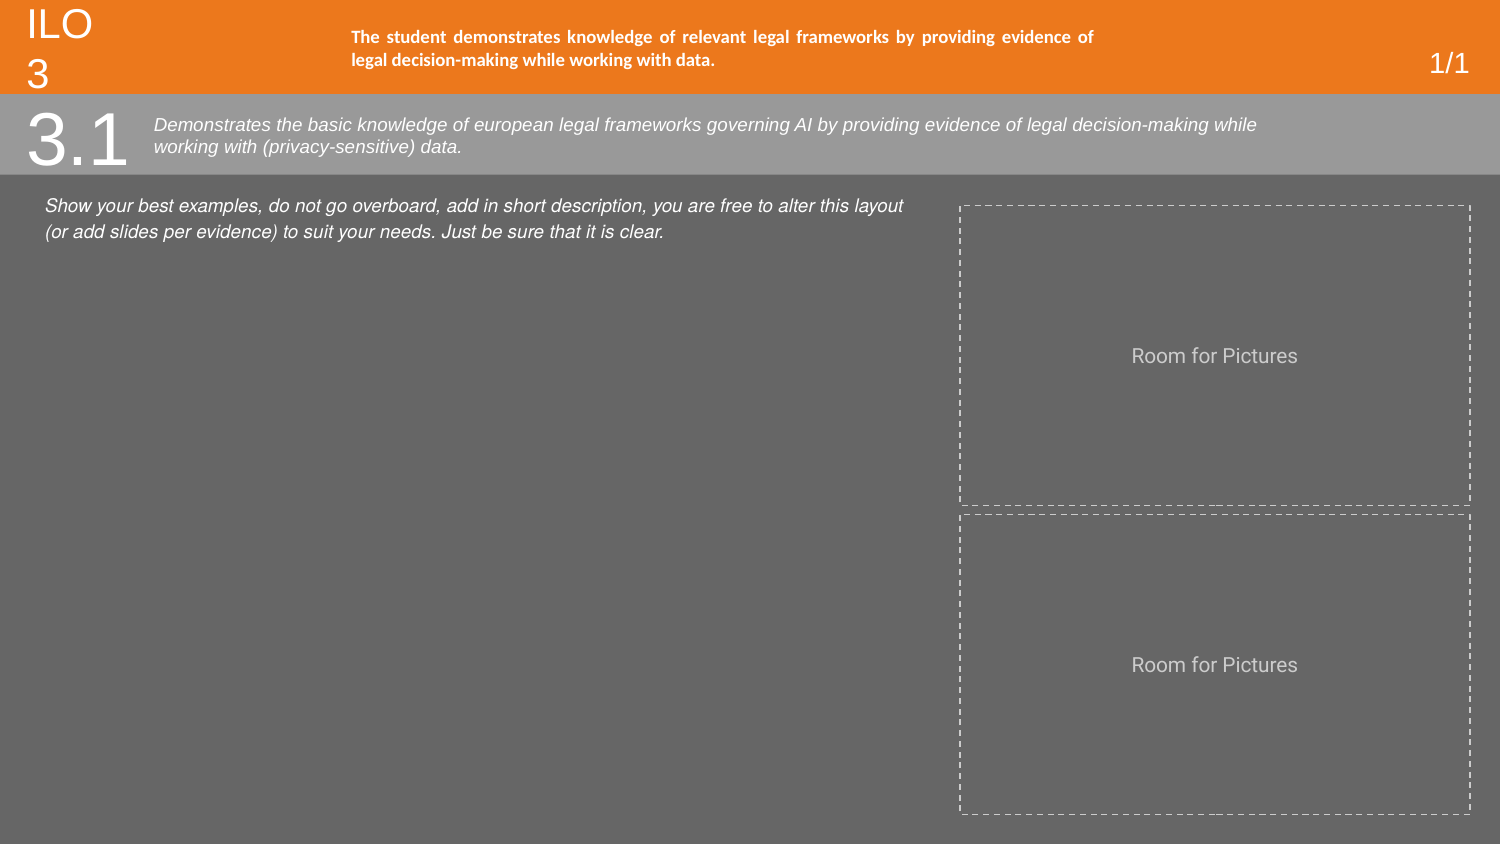

# ILO 3
The student demonstrates knowledge of relevant legal frameworks by providing evidence of legal decision-making while working with data.
1/1
3.1
Demonstrates the basic knowledge of european legal frameworks governing AI by providing evidence of legal decision-making while working with (privacy-sensitive) data.
Show your best examples, do not go overboard, add in short description, you are free to alter this layout (or add slides per evidence) to suit your needs. Just be sure that it is clear.